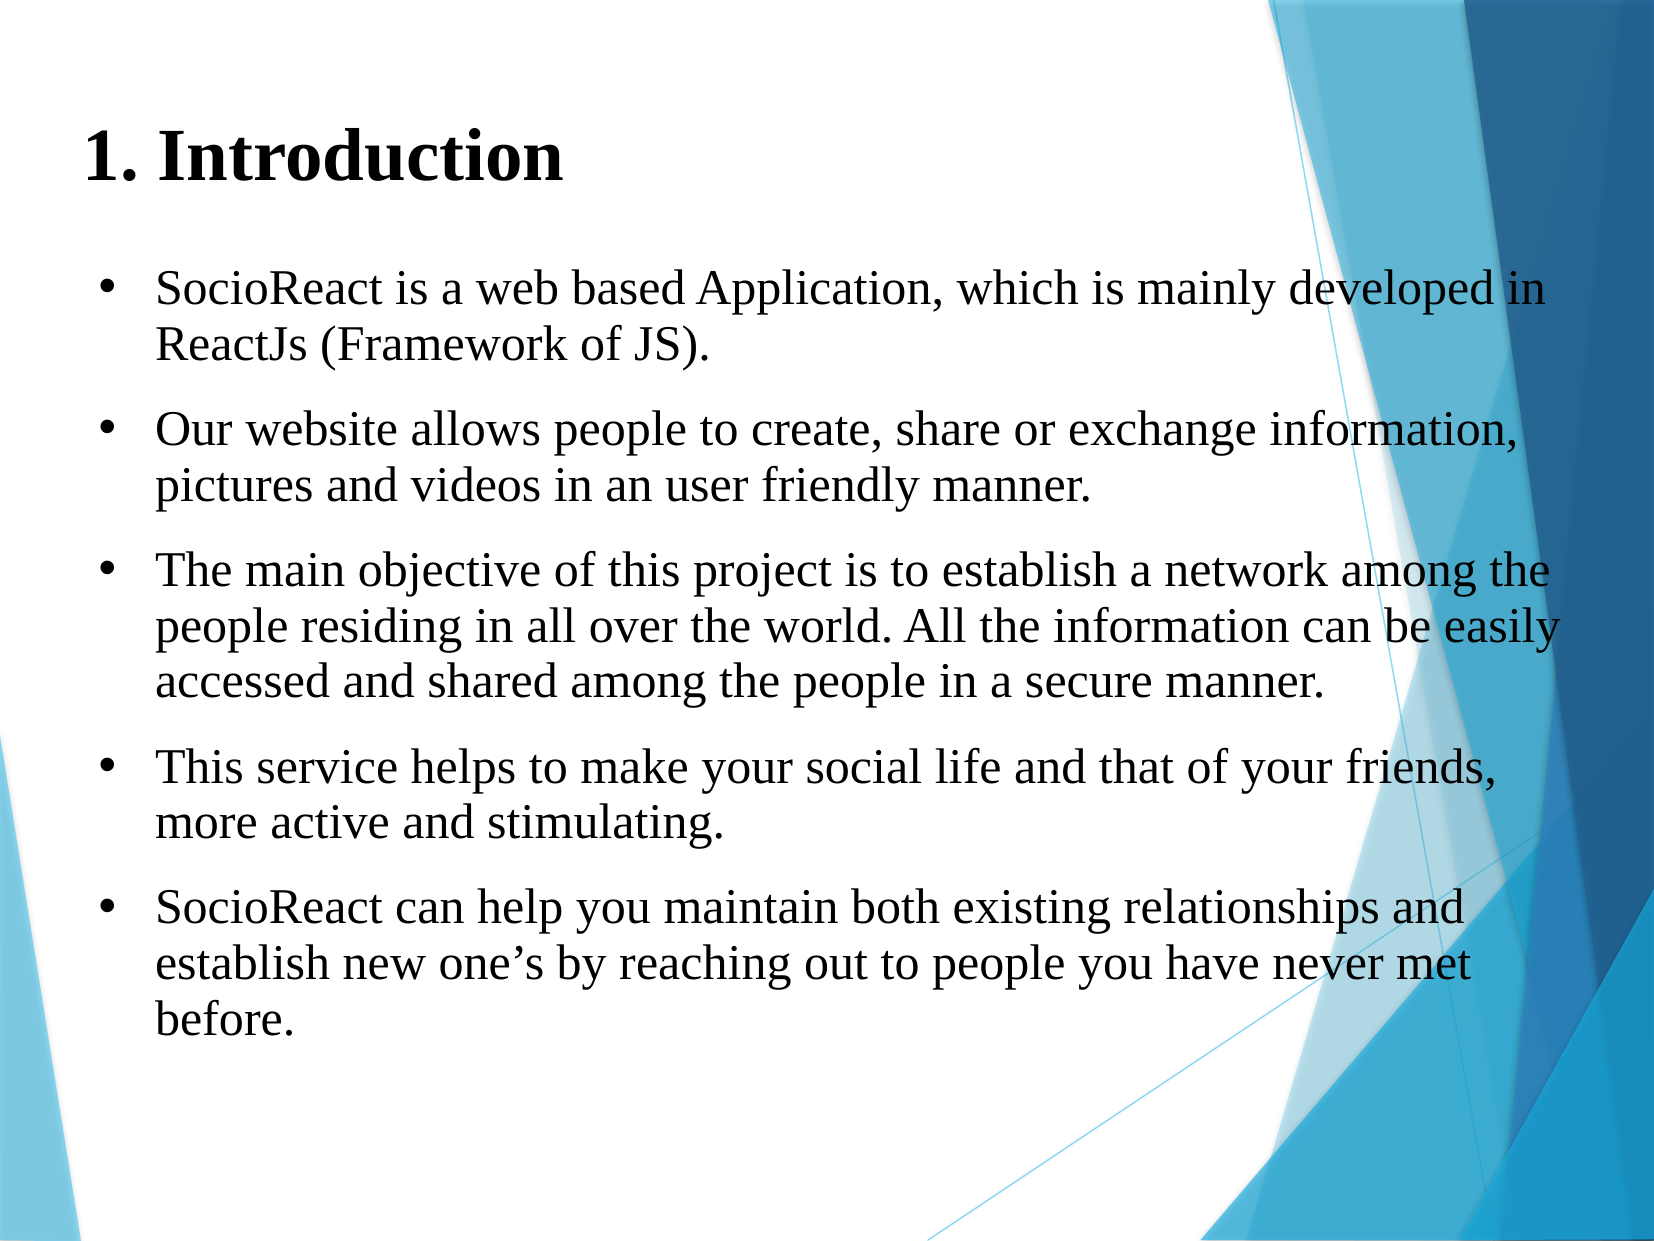

1. Introduction
SocioReact is a web based Application, which is mainly developed in ReactJs (Framework of JS).
Our website allows people to create, share or exchange information, pictures and videos in an user friendly manner.
The main objective of this project is to establish a network among the people residing in all over the world. All the information can be easily accessed and shared among the people in a secure manner.
This service helps to make your social life and that of your friends, more active and stimulating.
SocioReact can help you maintain both existing relationships and establish new one’s by reaching out to people you have never met before.